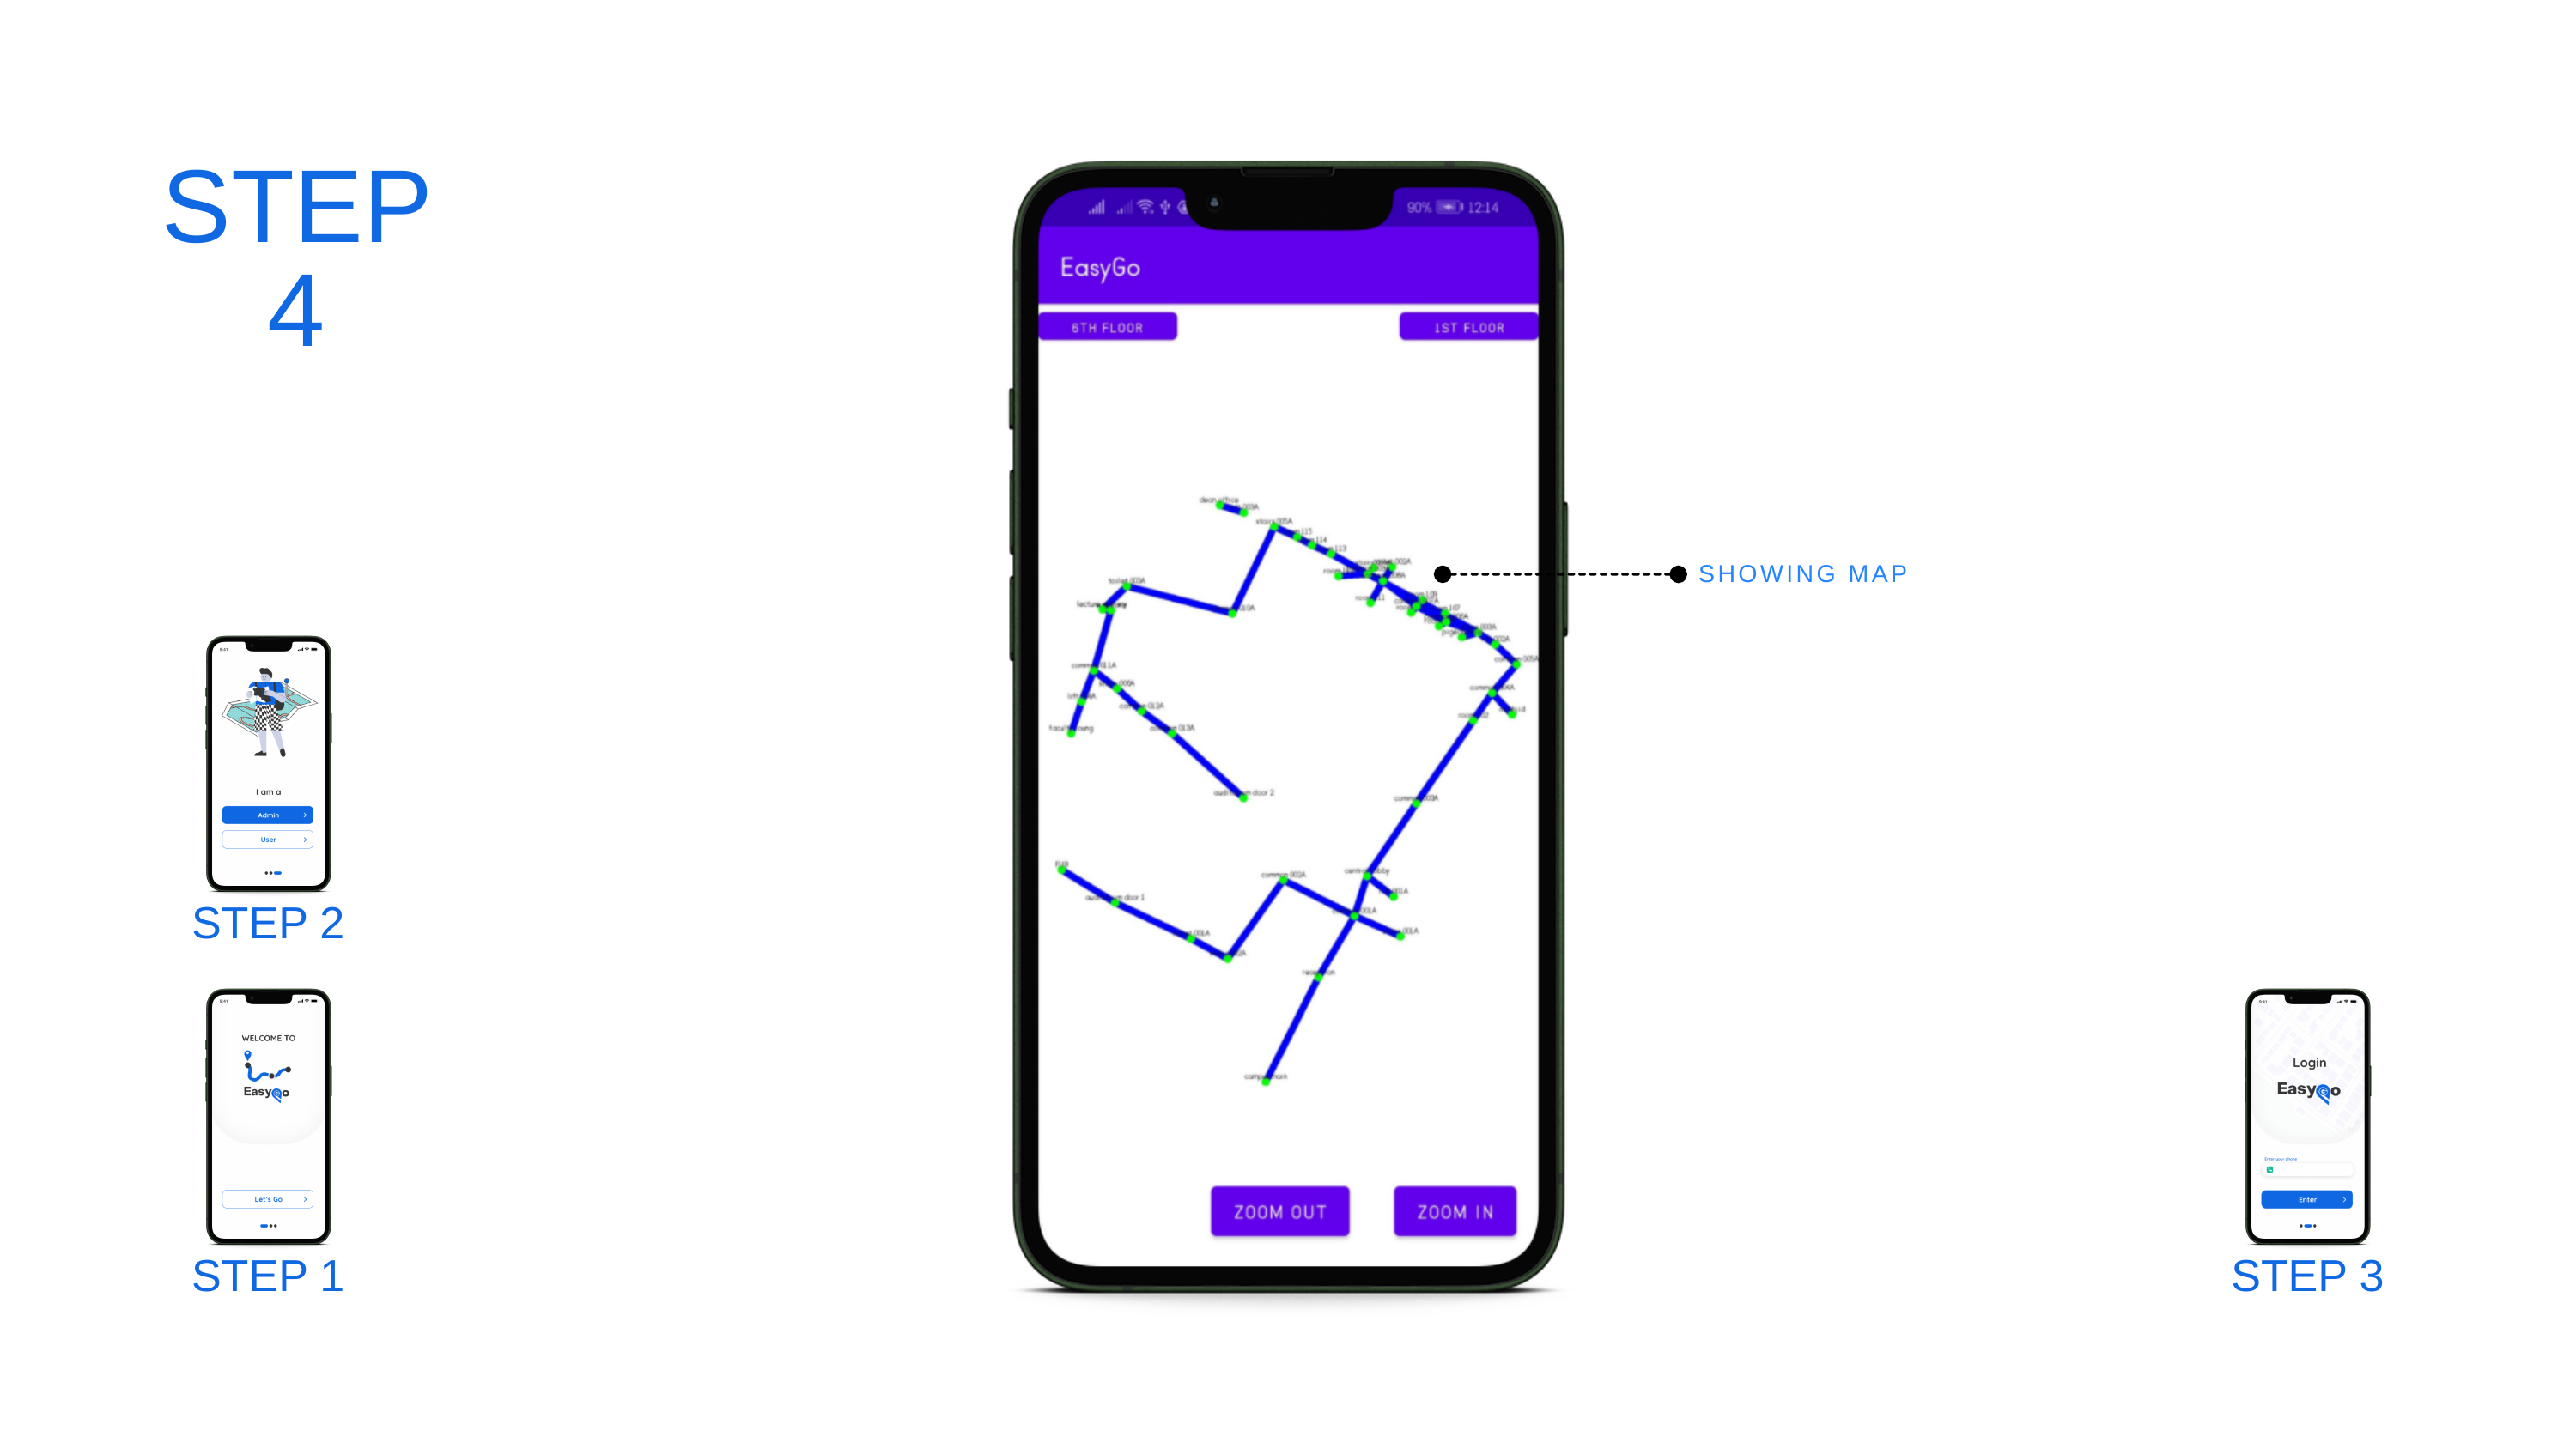

STEP 4
SHOWING MAP

302
303
1M
STEP 2

STEP 1
STEP 3